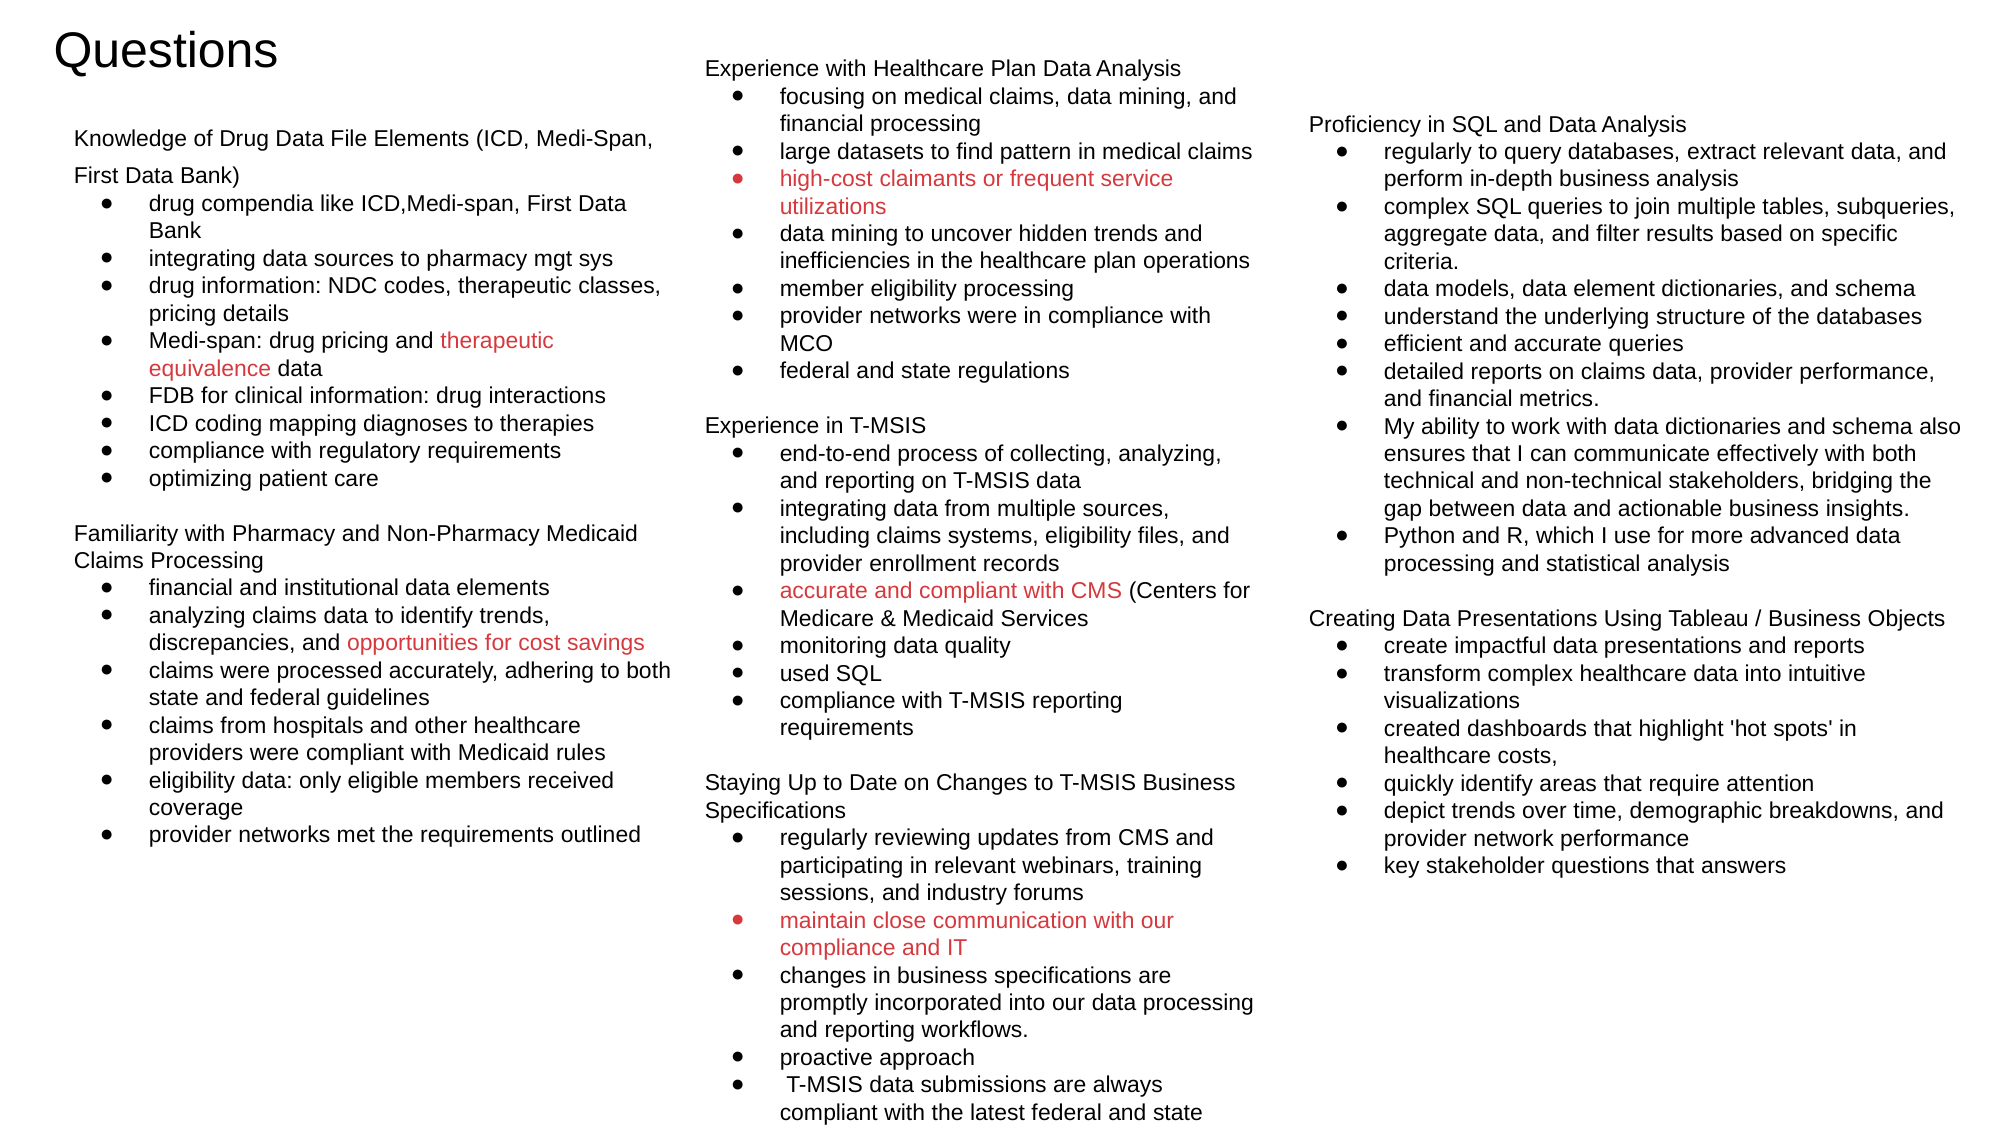

Questions
Experience with Healthcare Plan Data Analysis
focusing on medical claims, data mining, and financial processing
large datasets to find pattern in medical claims
high-cost claimants or frequent service utilizations
data mining to uncover hidden trends and inefficiencies in the healthcare plan operations
member eligibility processing
provider networks were in compliance with MCO
federal and state regulations

Experience in T-MSIS
end-to-end process of collecting, analyzing, and reporting on T-MSIS data
integrating data from multiple sources, including claims systems, eligibility files, and provider enrollment records
accurate and compliant with CMS (Centers for Medicare & Medicaid Services
monitoring data quality
used SQL
compliance with T-MSIS reporting requirements

Staying Up to Date on Changes to T-MSIS Business Specifications
regularly reviewing updates from CMS and participating in relevant webinars, training sessions, and industry forums
maintain close communication with our compliance and IT
changes in business specifications are promptly incorporated into our data processing and reporting workflows.
proactive approach
 T-MSIS data submissions are always compliant with the latest federal and state regulations
minimizing the risk of penalties or data rejections

Proficiency in SQL and Data Analysis
regularly to query databases, extract relevant data, and perform in-depth business analysis
complex SQL queries to join multiple tables, subqueries, aggregate data, and filter results based on specific criteria.
data models, data element dictionaries, and schema
understand the underlying structure of the databases
efficient and accurate queries
detailed reports on claims data, provider performance, and financial metrics.
My ability to work with data dictionaries and schema also ensures that I can communicate effectively with both technical and non-technical stakeholders, bridging the gap between data and actionable business insights.
Python and R, which I use for more advanced data processing and statistical analysis

Creating Data Presentations Using Tableau / Business Objects
create impactful data presentations and reports
transform complex healthcare data into intuitive visualizations
created dashboards that highlight 'hot spots' in healthcare costs,
quickly identify areas that require attention
depict trends over time, demographic breakdowns, and provider network performance
key stakeholder questions that answers

Knowledge of Drug Data File Elements (ICD, Medi-Span, First Data Bank)
drug compendia like ICD,Medi-span, First Data Bank
integrating data sources to pharmacy mgt sys
drug information: NDC codes, therapeutic classes, pricing details
Medi-span: drug pricing and therapeutic equivalence data
FDB for clinical information: drug interactions
ICD coding mapping diagnoses to therapies
compliance with regulatory requirements
optimizing patient care

Familiarity with Pharmacy and Non-Pharmacy Medicaid Claims Processing
financial and institutional data elements
analyzing claims data to identify trends, discrepancies, and opportunities for cost savings
claims were processed accurately, adhering to both state and federal guidelines
claims from hospitals and other healthcare providers were compliant with Medicaid rules
eligibility data: only eligible members received coverage
provider networks met the requirements outlined